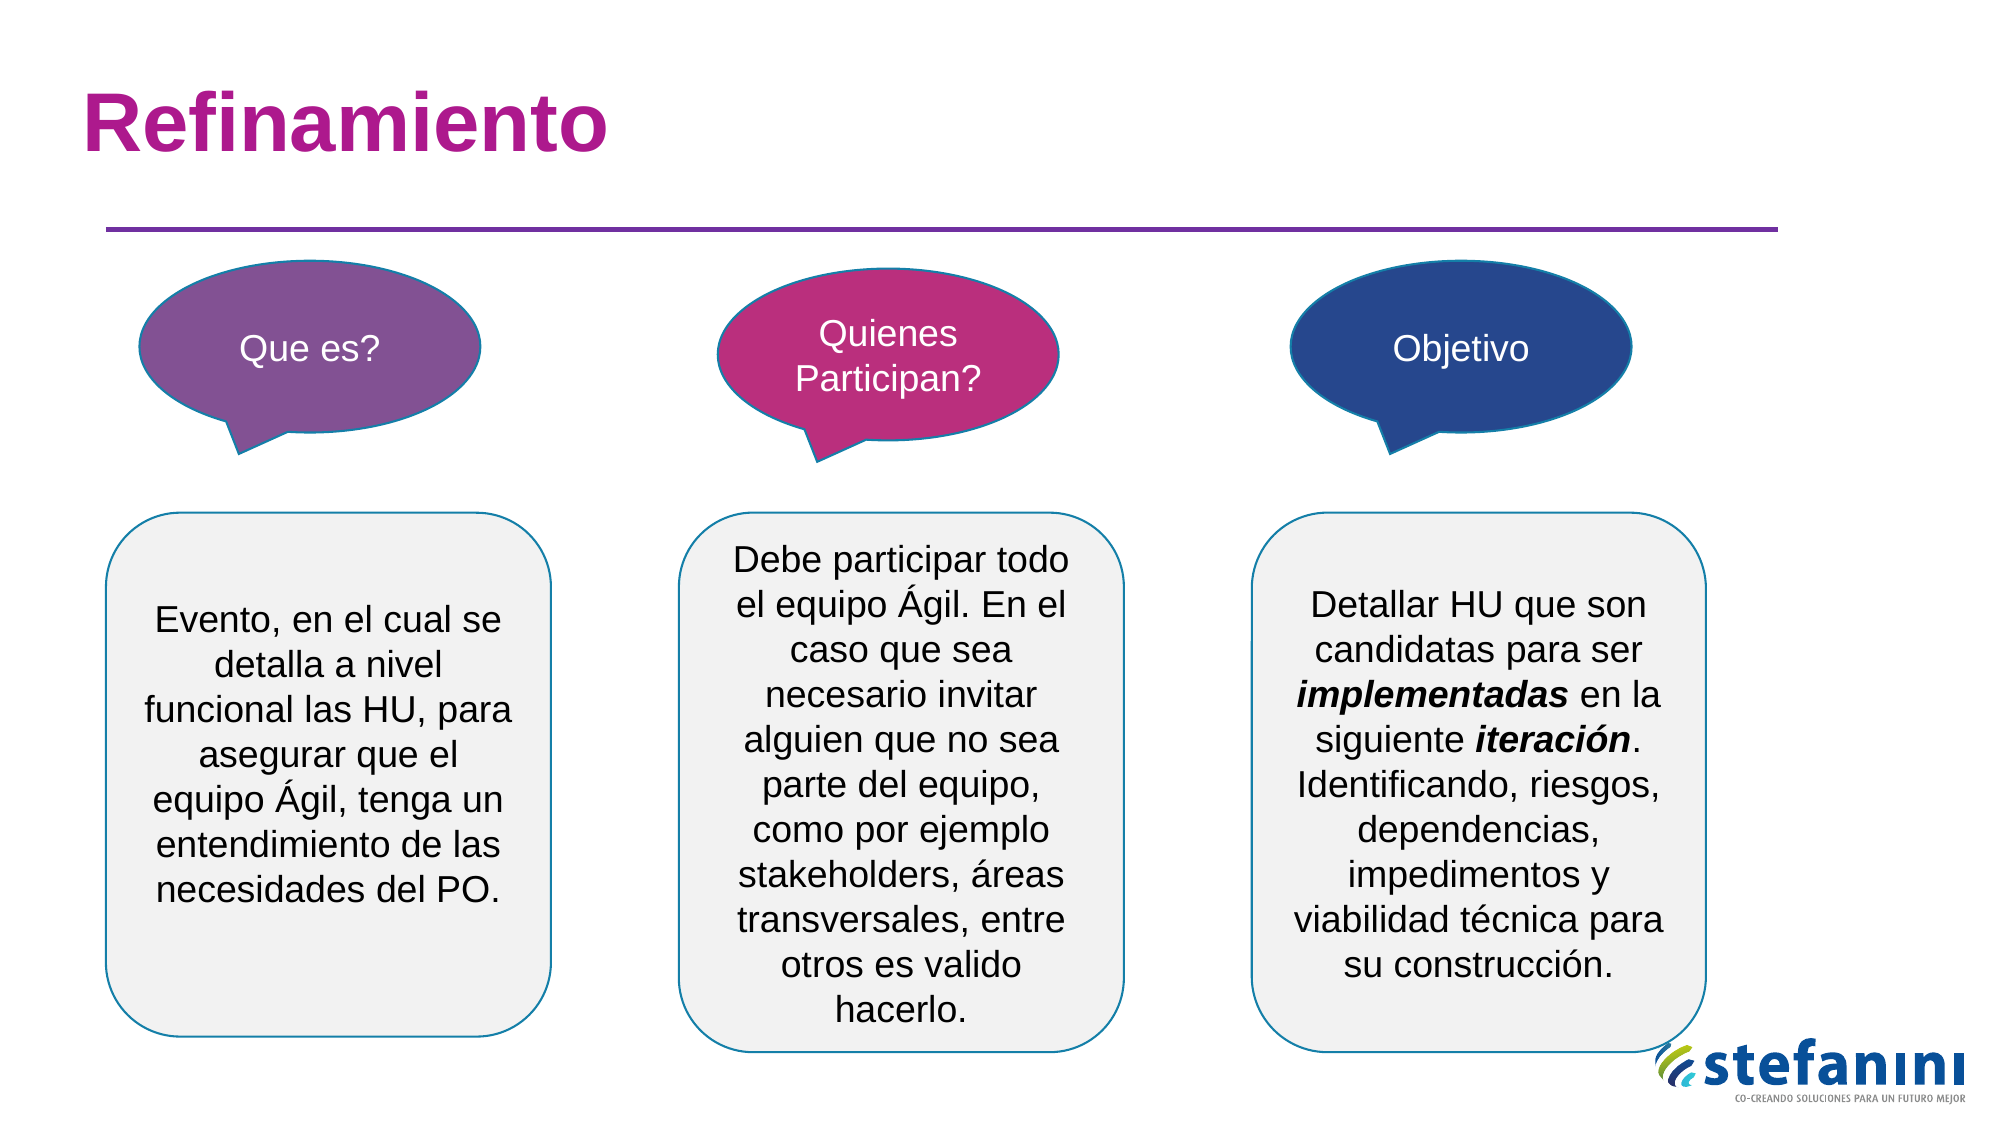

Refinamiento
#
Que es?
Objetivo
Quienes Participan?
Evento, en el cual se detalla a nivel funcional las HU, para asegurar que el equipo Ágil, tenga un entendimiento de las necesidades del PO.

Debe participar todo el equipo Ágil. En el caso que sea necesario invitar alguien que no sea parte del equipo, como por ejemplo stakeholders, áreas transversales, entre otros es valido hacerlo.
Detallar HU que son candidatas para ser implementadas en la siguiente iteración. Identificando, riesgos, dependencias, impedimentos y viabilidad técnica para su construcción.